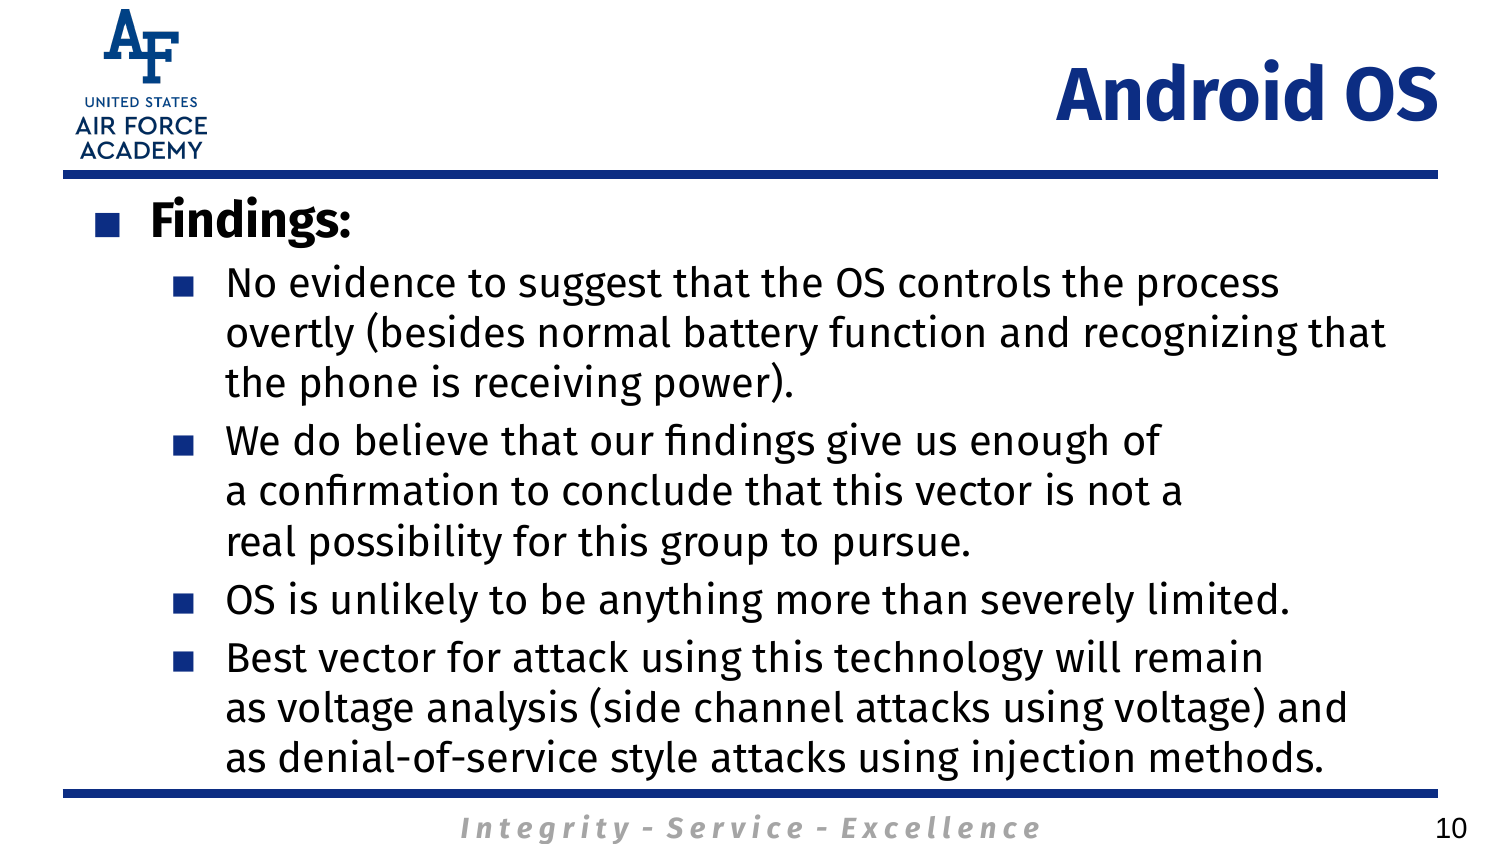

# Android OS
Findings:
No evidence to suggest that the OS controls the process overtly (besides normal battery function and recognizing that the phone is receiving power).
We do believe that our findings give us enough of a confirmation to conclude that this vector is not a real possibility for this group to pursue.
OS is unlikely to be anything more than severely limited.
Best vector for attack using this technology will remain as voltage analysis (side channel attacks using voltage) and as denial-of-service style attacks using injection methods.
10